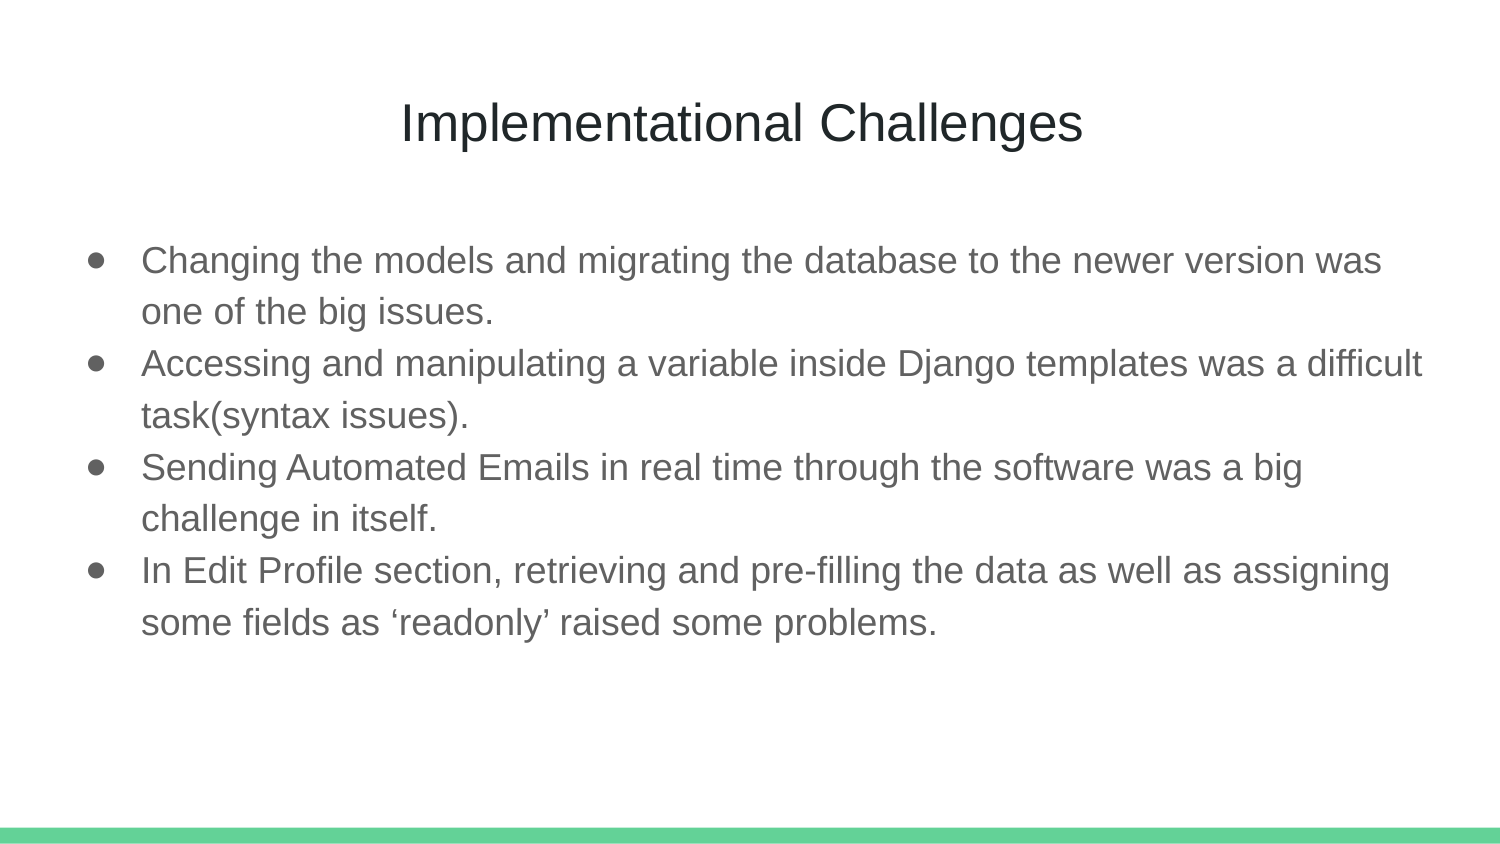

# Implementational Challenges
Changing the models and migrating the database to the newer version was one of the big issues.
Accessing and manipulating a variable inside Django templates was a difficult task(syntax issues).
Sending Automated Emails in real time through the software was a big challenge in itself.
In Edit Profile section, retrieving and pre-filling the data as well as assigning some fields as ‘readonly’ raised some problems.